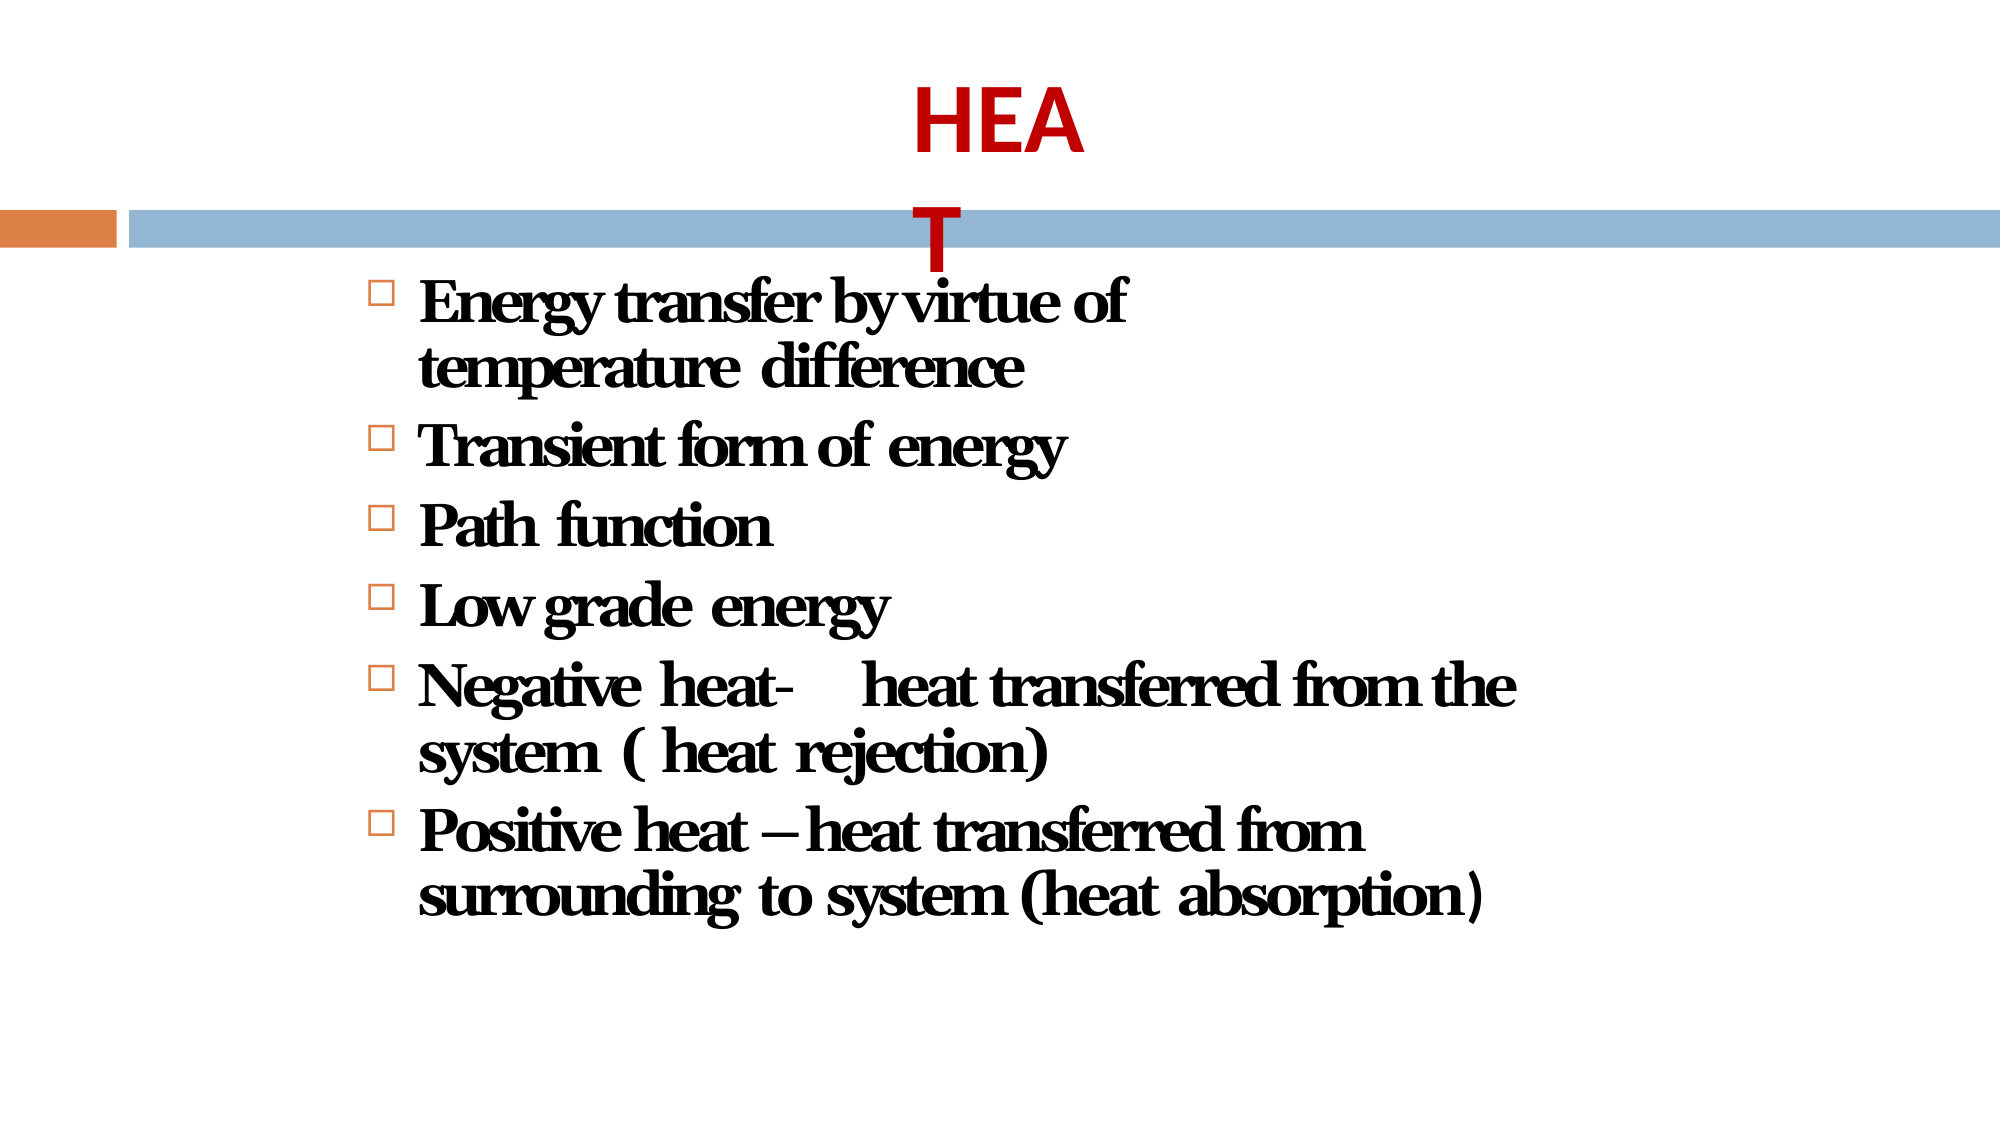

# HEAT
Energy transfer by virtue of temperature  difference
Transient form of energy
Path function
Low grade energy
Negative heat-	heat transferred from the system  ( heat rejection)
Positive heat – heat transferred from surrounding  to system (heat absorption)